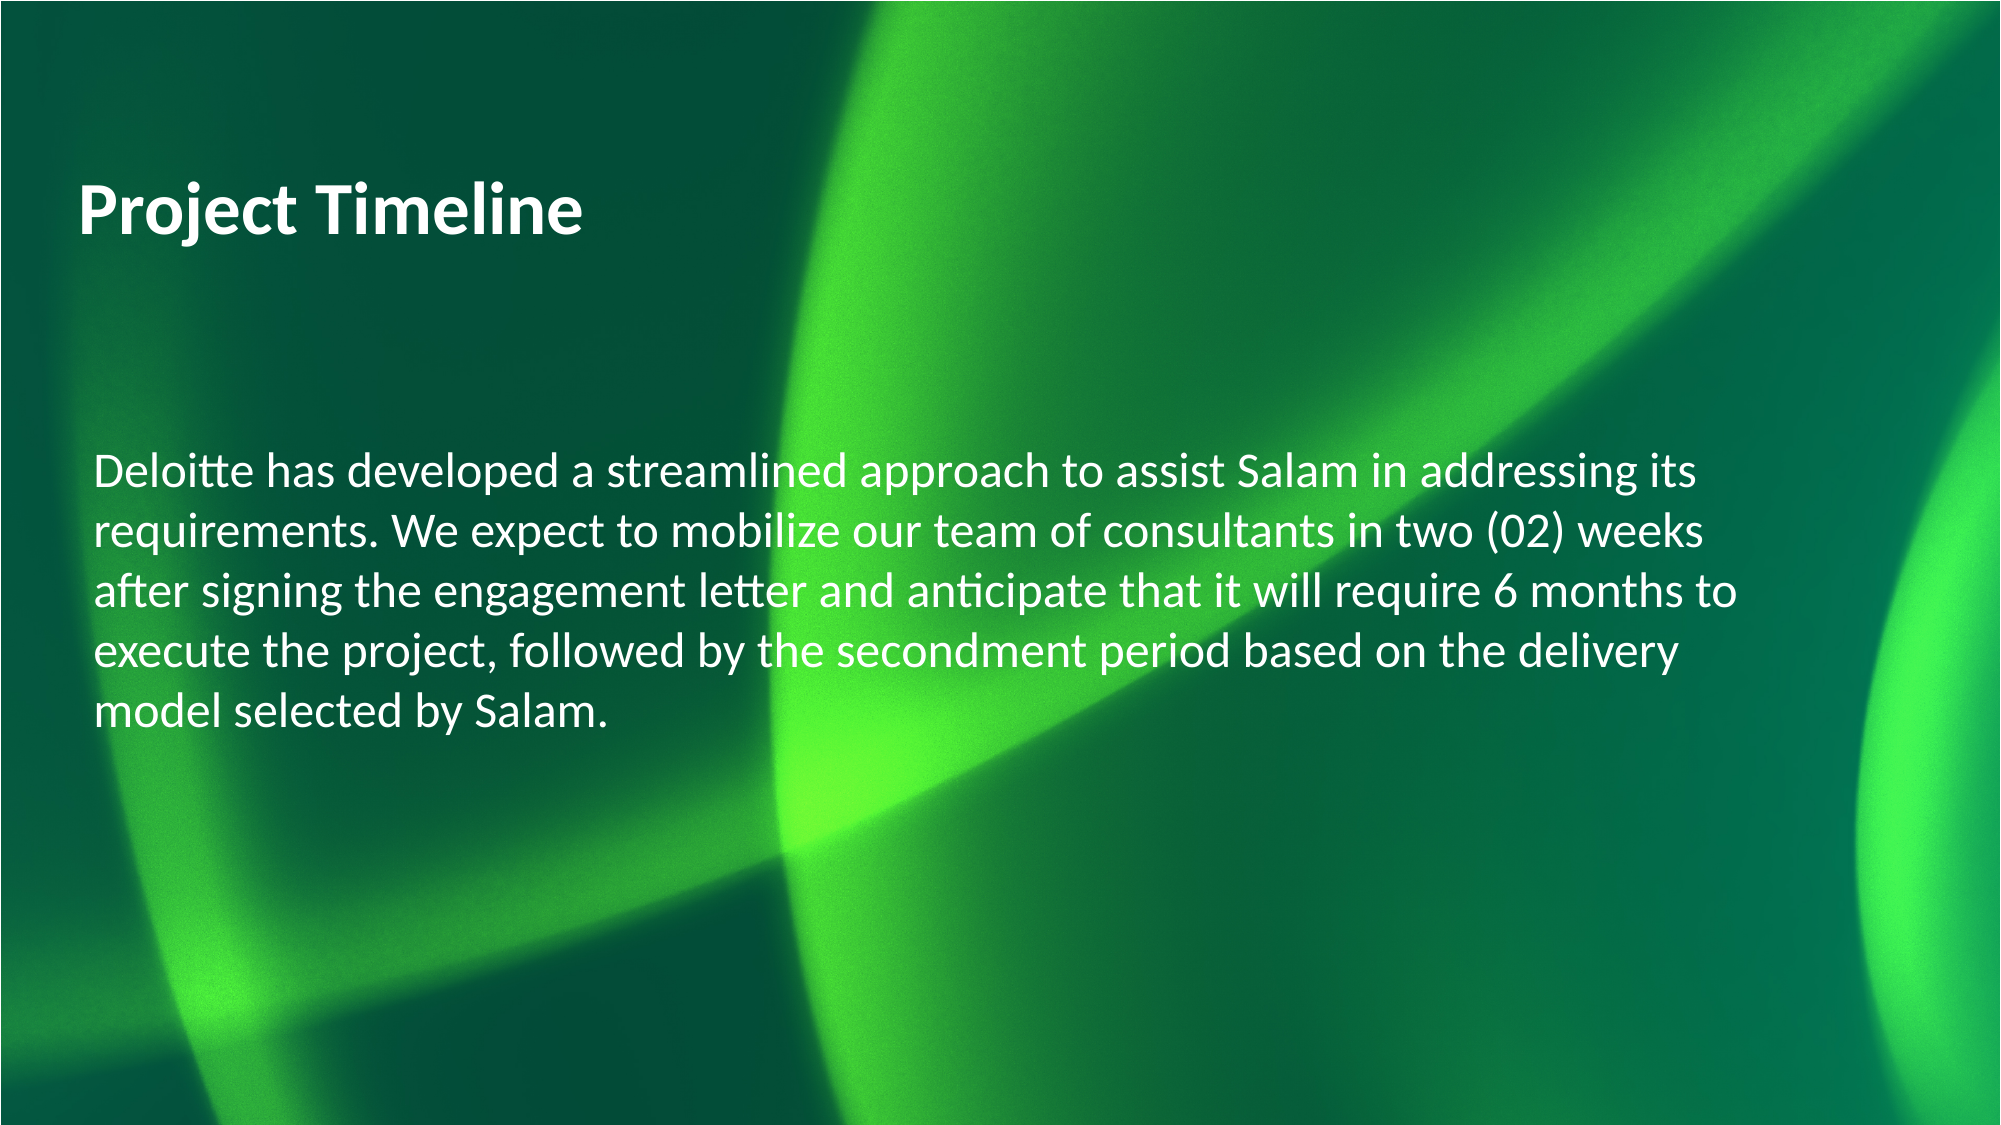

# Project Timeline
Deloitte has developed a streamlined approach to assist Salam in addressing its requirements. We expect to mobilize our team of consultants in two (02) weeks after signing the engagement letter and anticipate that it will require 6 months to execute the project, followed by the secondment period based on the delivery model selected by Salam.